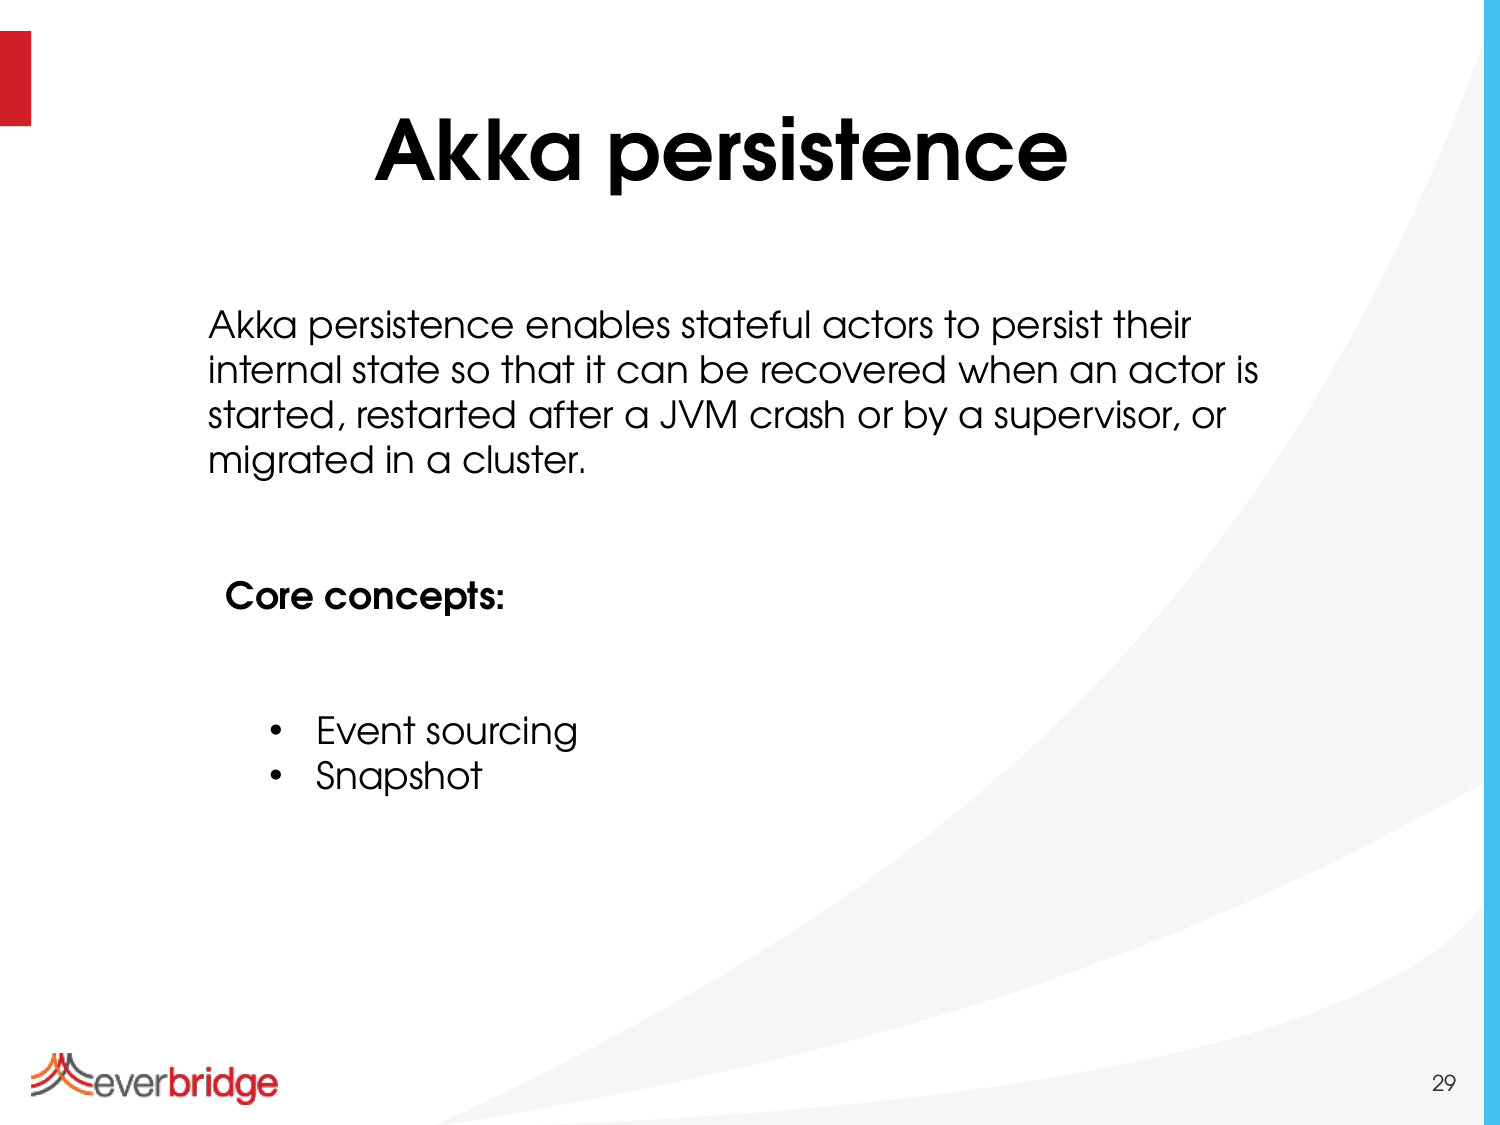

Akka persistence
Akka persistence enables stateful actors to persist their internal state so that it can be recovered when an actor is started, restarted after a JVM crash or by a supervisor, or migrated in a cluster.
Core concepts:
Event sourcing
Snapshot